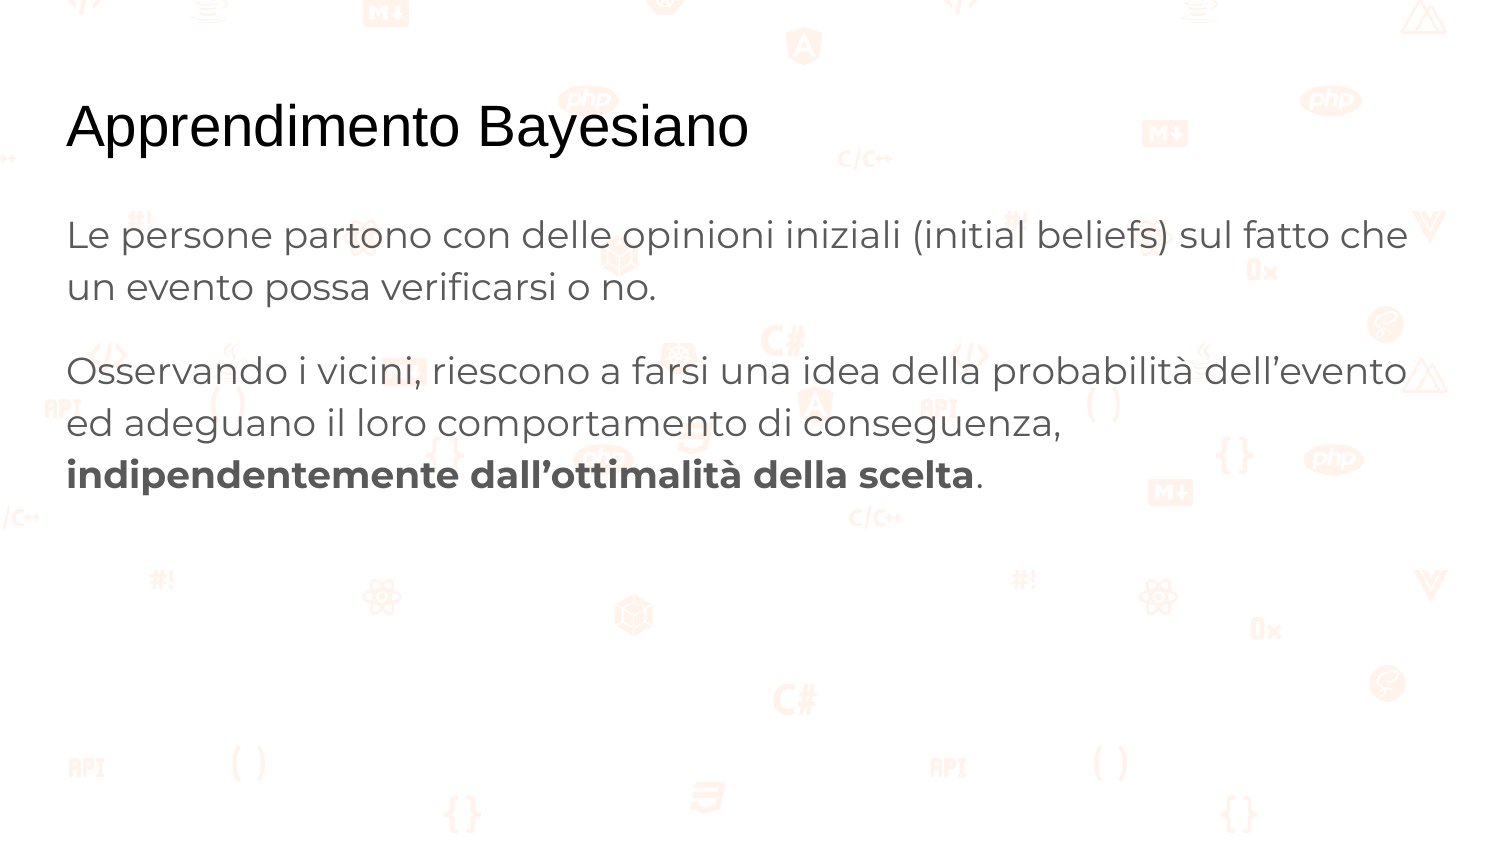

# Apprendimento Bayesiano
Le persone partono con delle opinioni iniziali (initial beliefs) sul fatto che un evento possa verificarsi o no.
Osservando i vicini, riescono a farsi una idea della probabilità dell’evento ed adeguano il loro comportamento di conseguenza, indipendentemente dall’ottimalità della scelta.